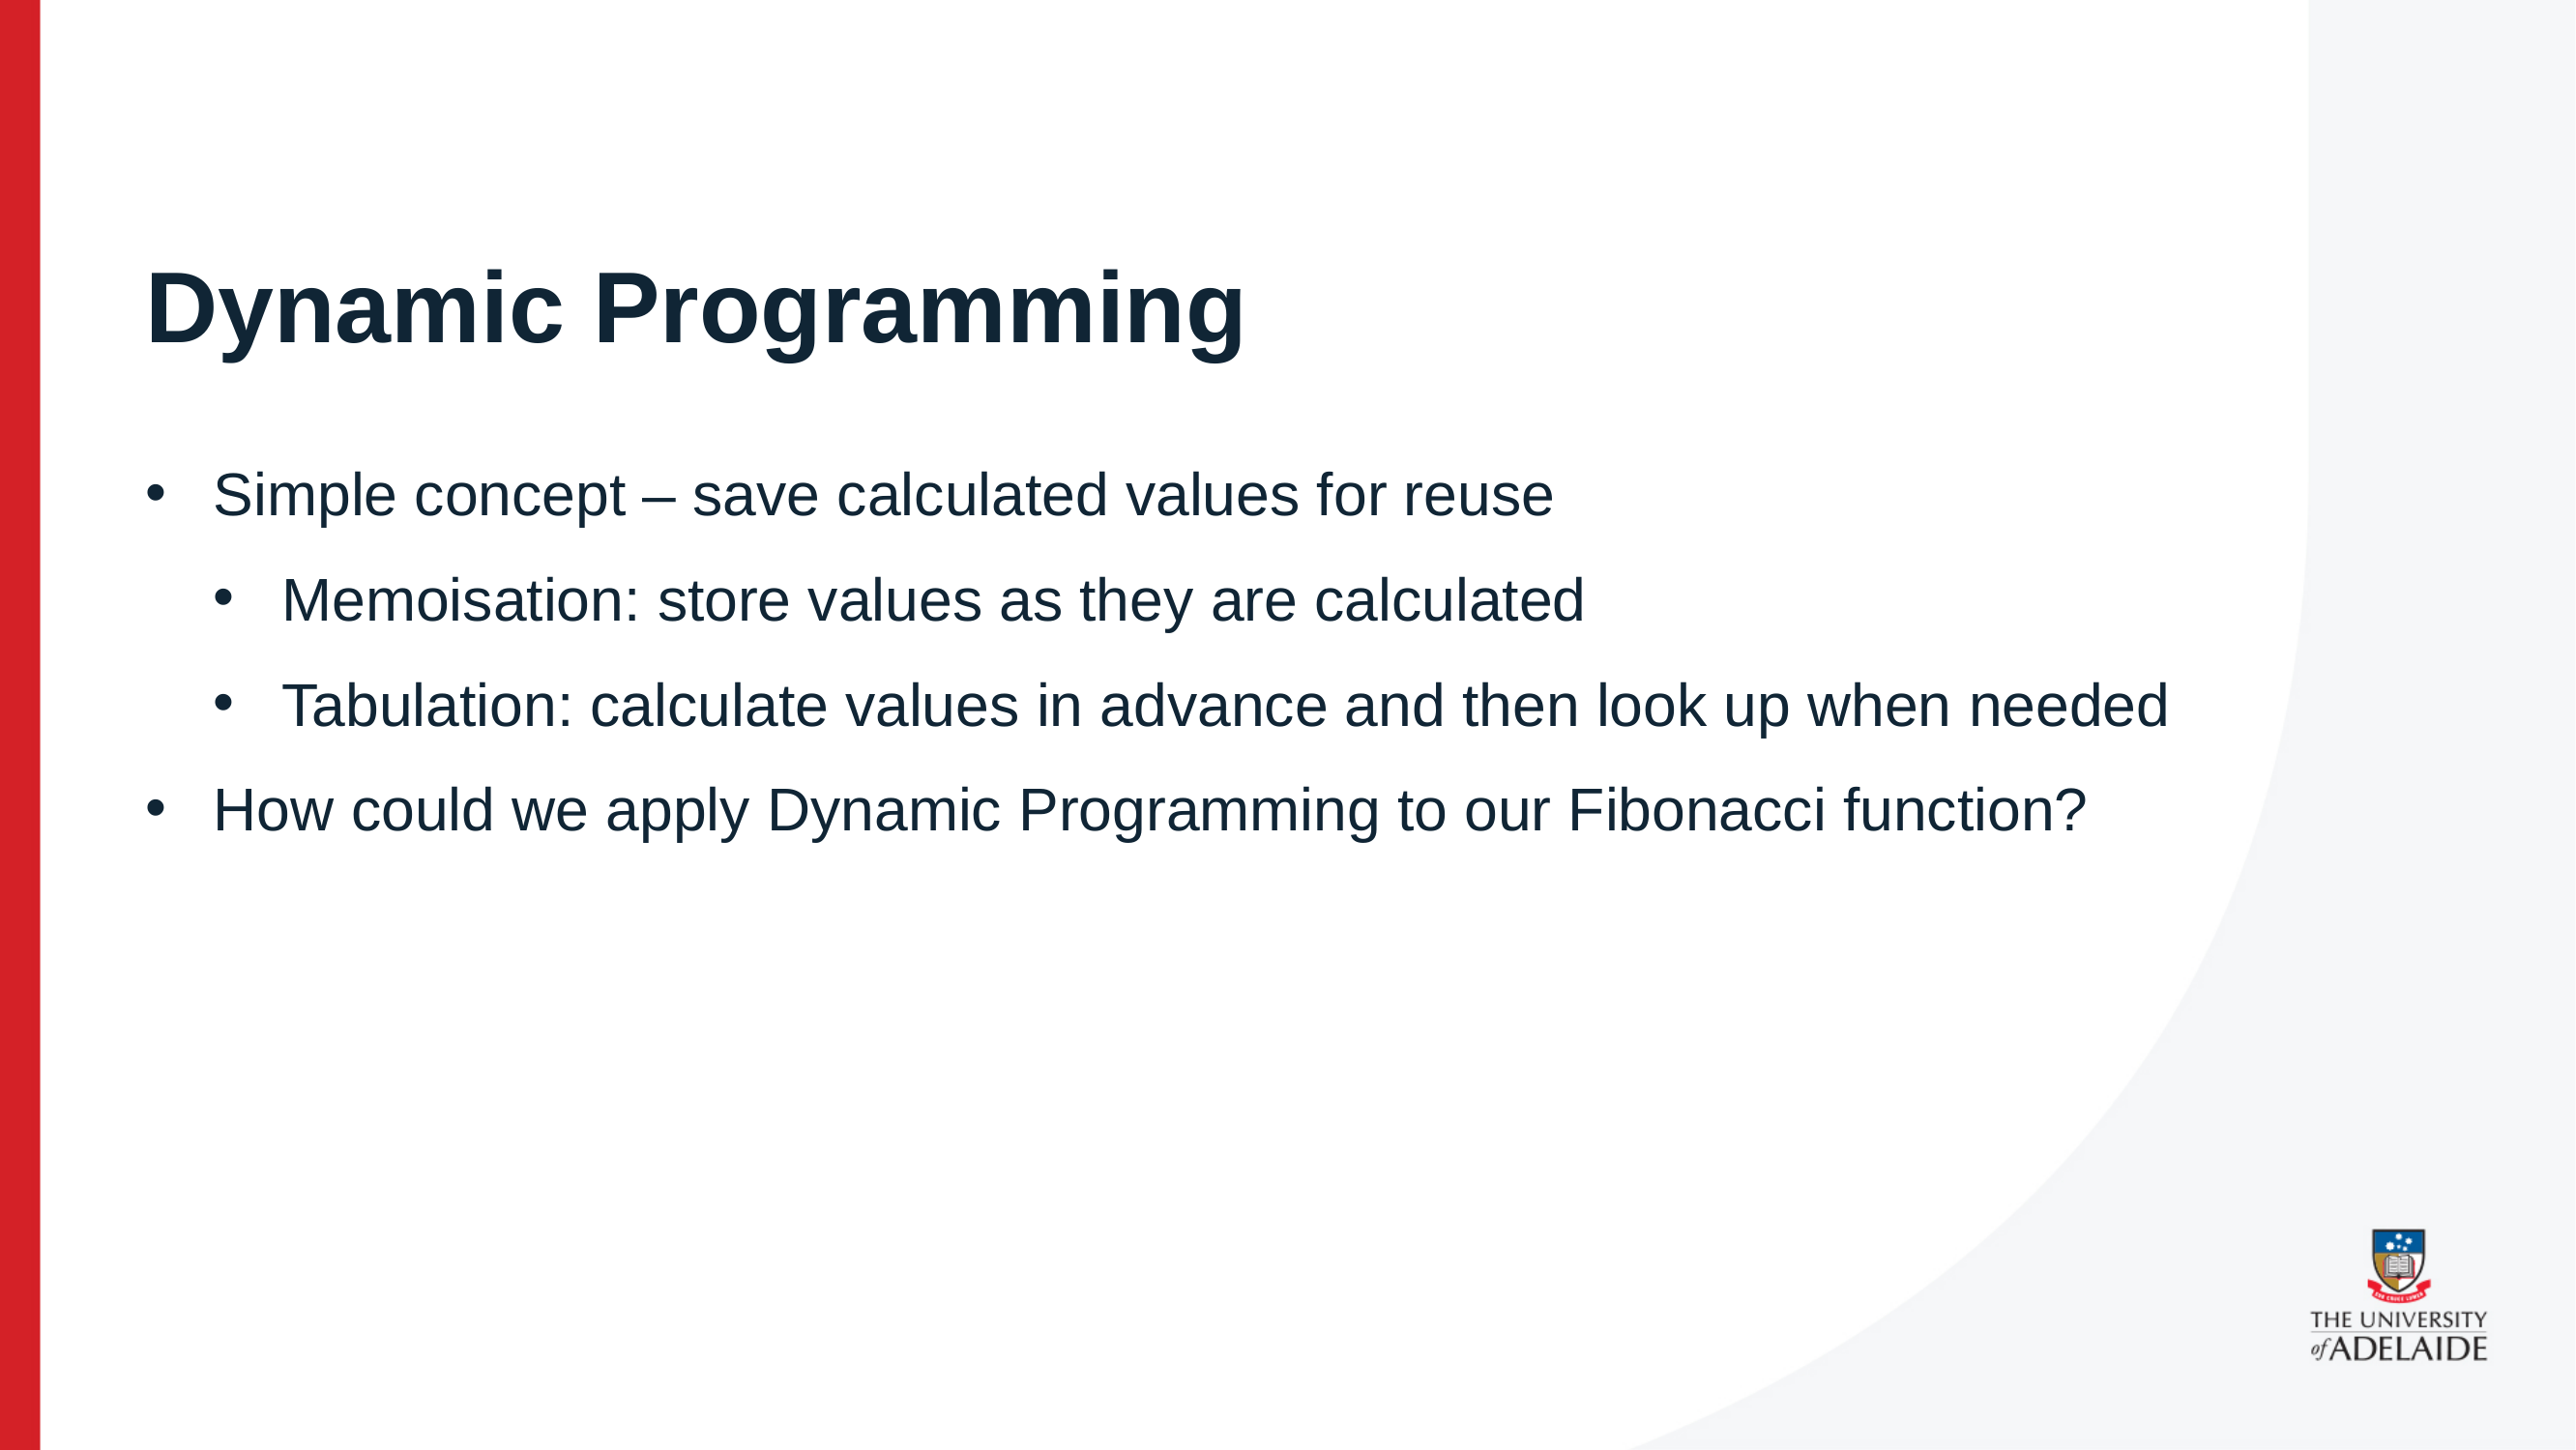

# Dynamic Programming
Simple concept – save calculated values for reuse
Memoisation: store values as they are calculated
Tabulation: calculate values in advance and then look up when needed
How could we apply Dynamic Programming to our Fibonacci function?